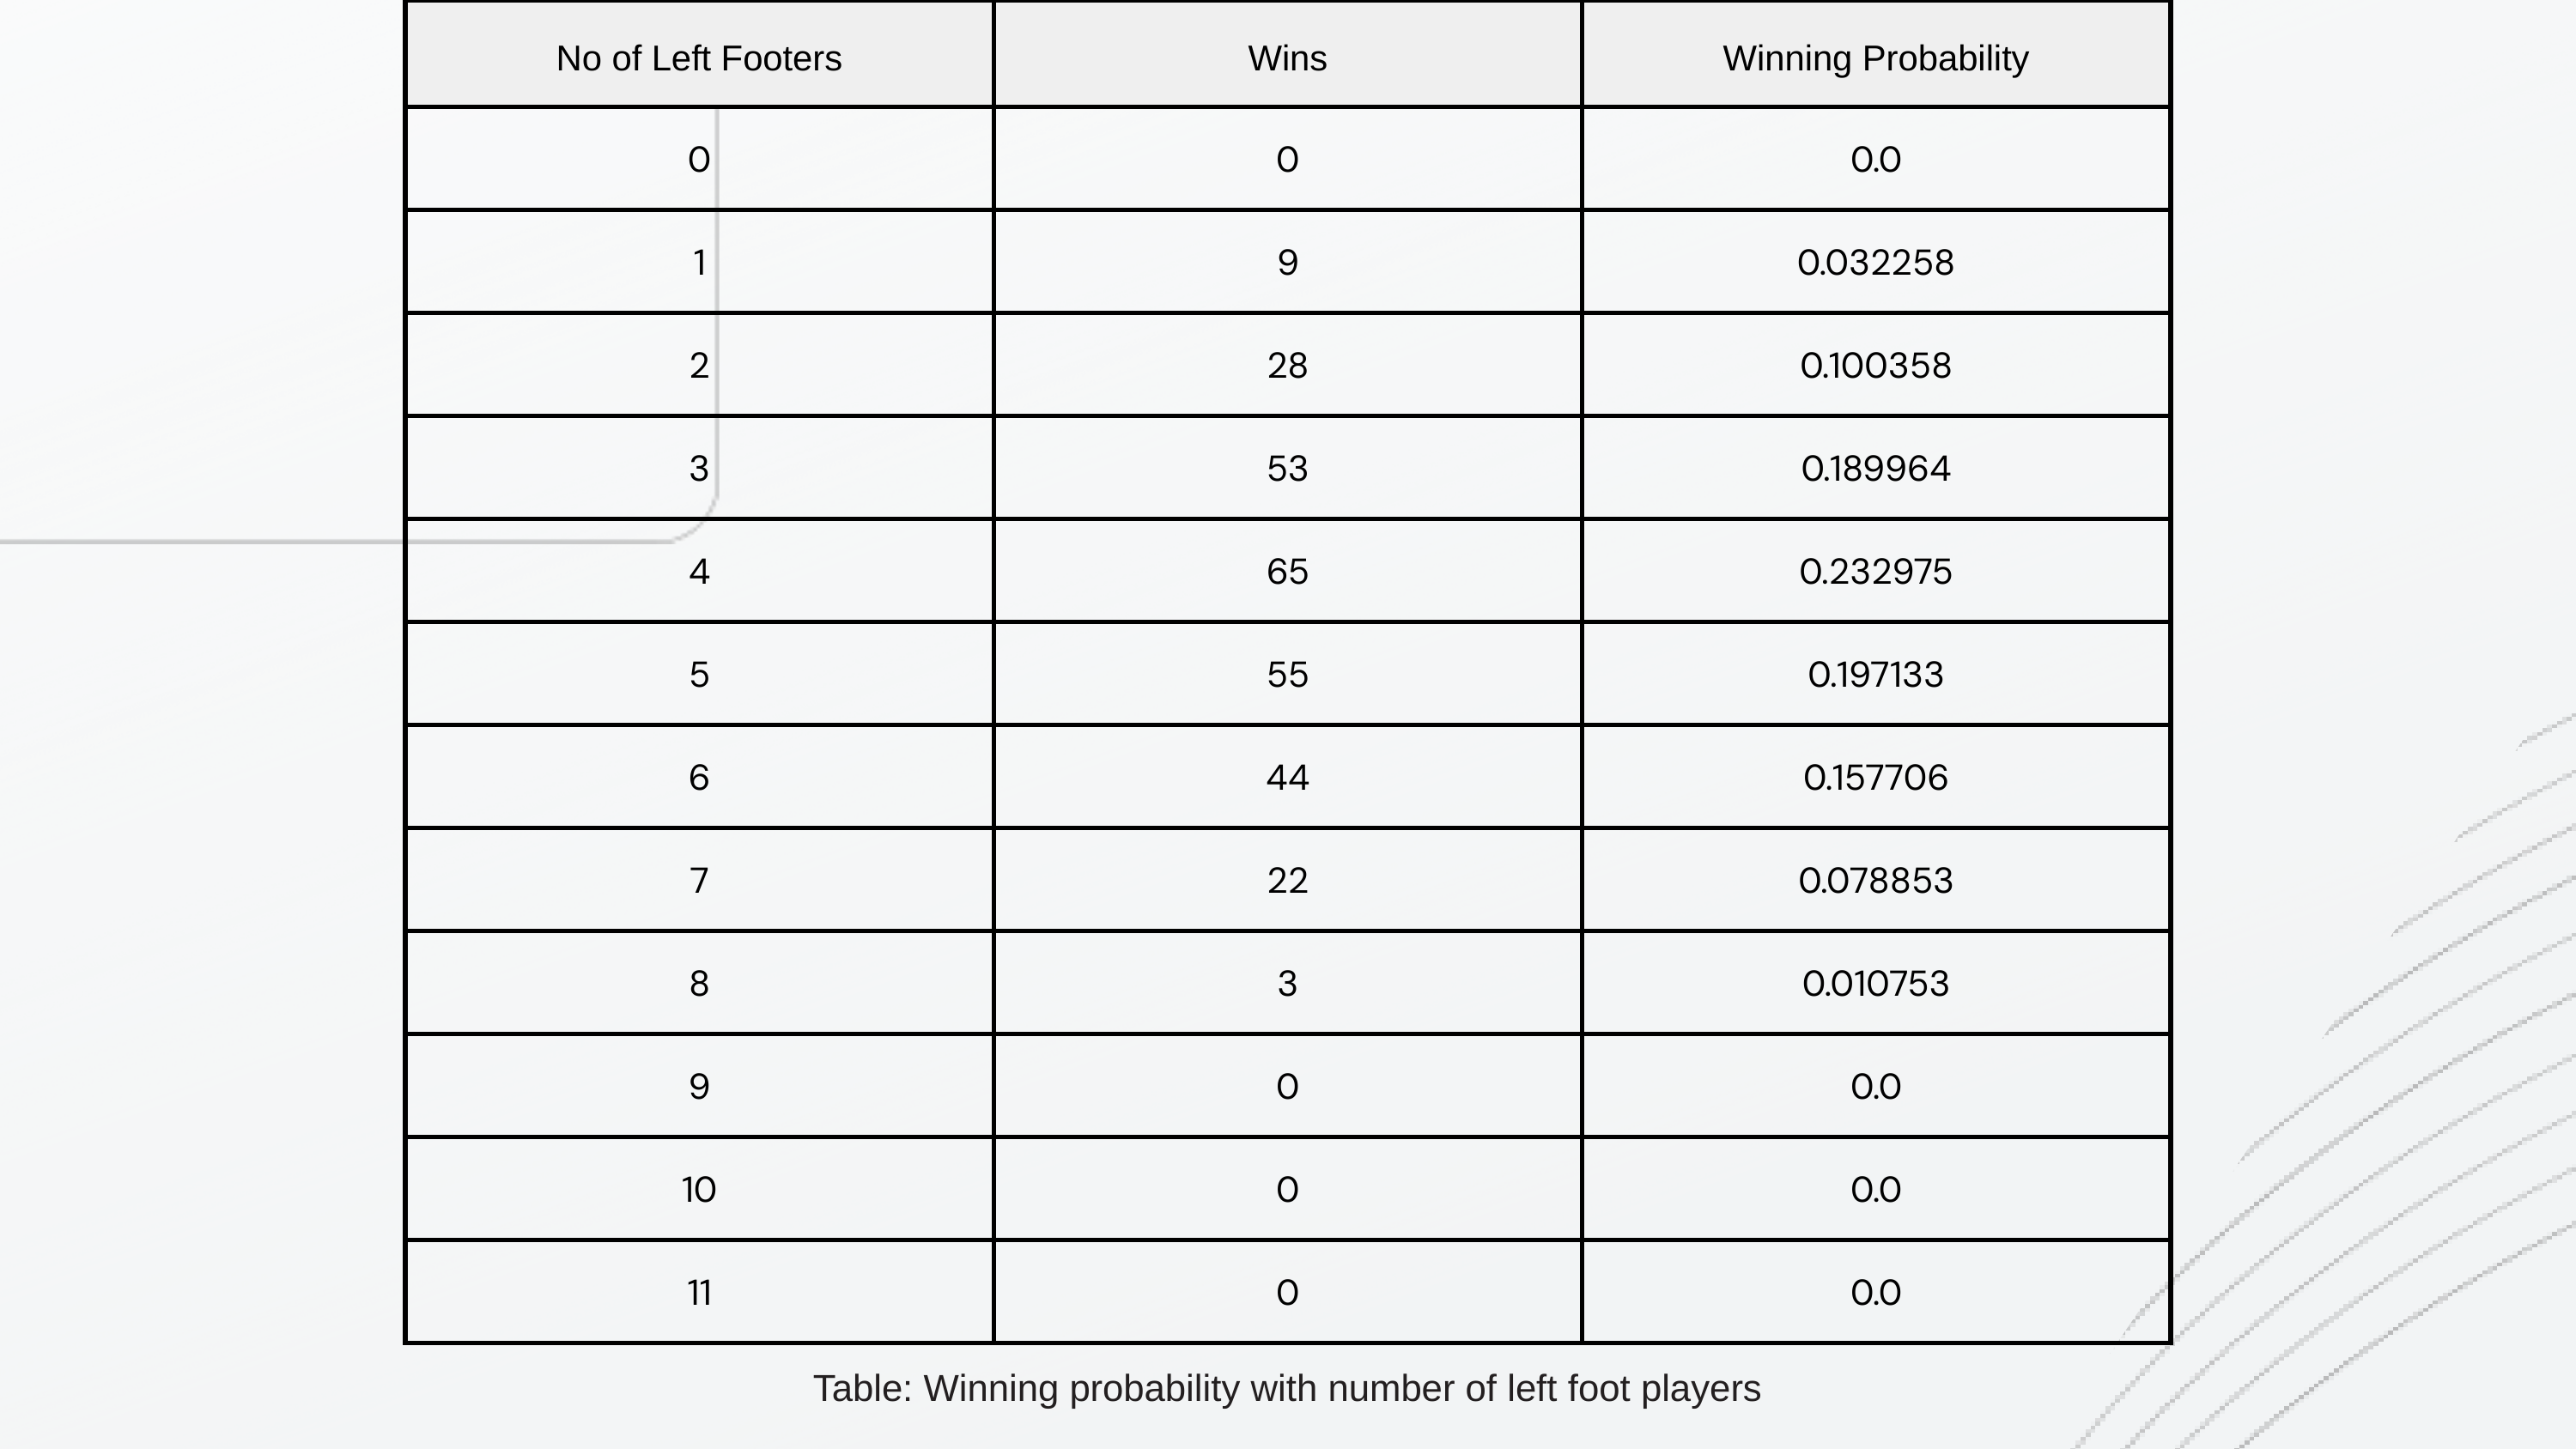

| No of Left Footers | Wins | Winning Probability |
| --- | --- | --- |
| 0 | 0 | 0.0 |
| 1 | 9 | 0.032258 |
| 2 | 28 | 0.100358 |
| 3 | 53 | 0.189964 |
| 4 | 65 | 0.232975 |
| 5 | 55 | 0.197133 |
| 6 | 44 | 0.157706 |
| 7 | 22 | 0.078853 |
| 8 | 3 | 0.010753 |
| 9 | 0 | 0.0 |
| 10 | 0 | 0.0 |
| 11 | 0 | 0.0 |

Table: Winning probability with number of left foot players